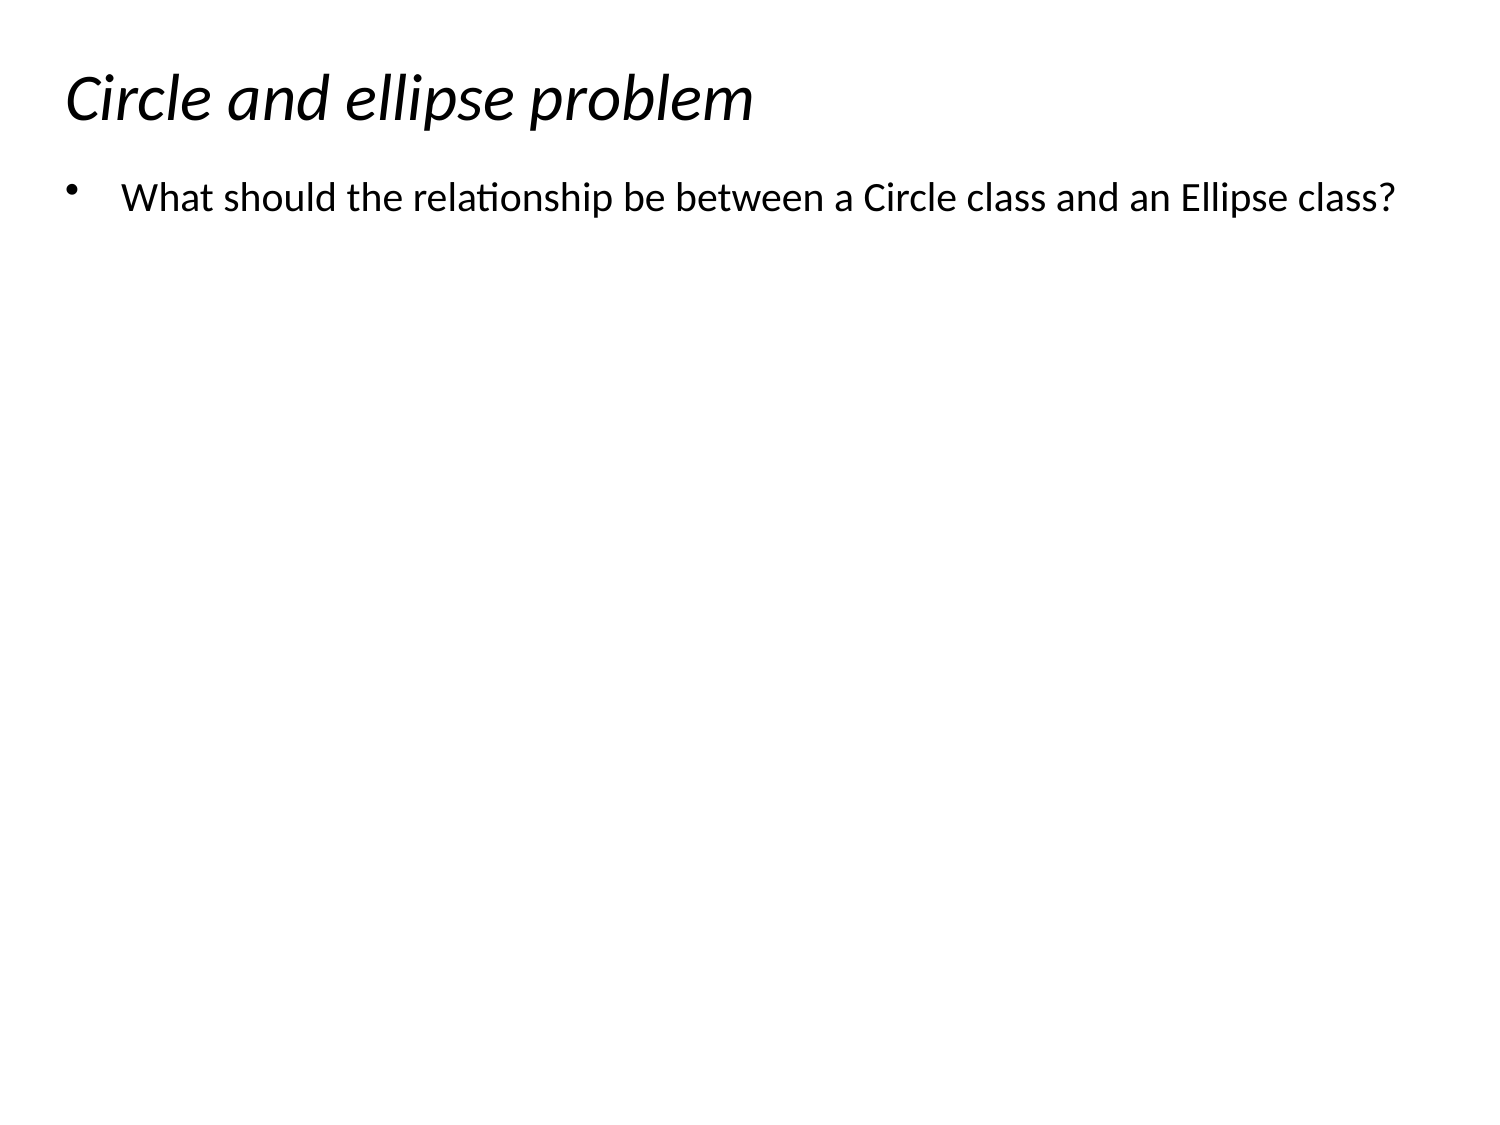

# Circle and ellipse problem
What should the relationship be between a Circle class and an Ellipse class?